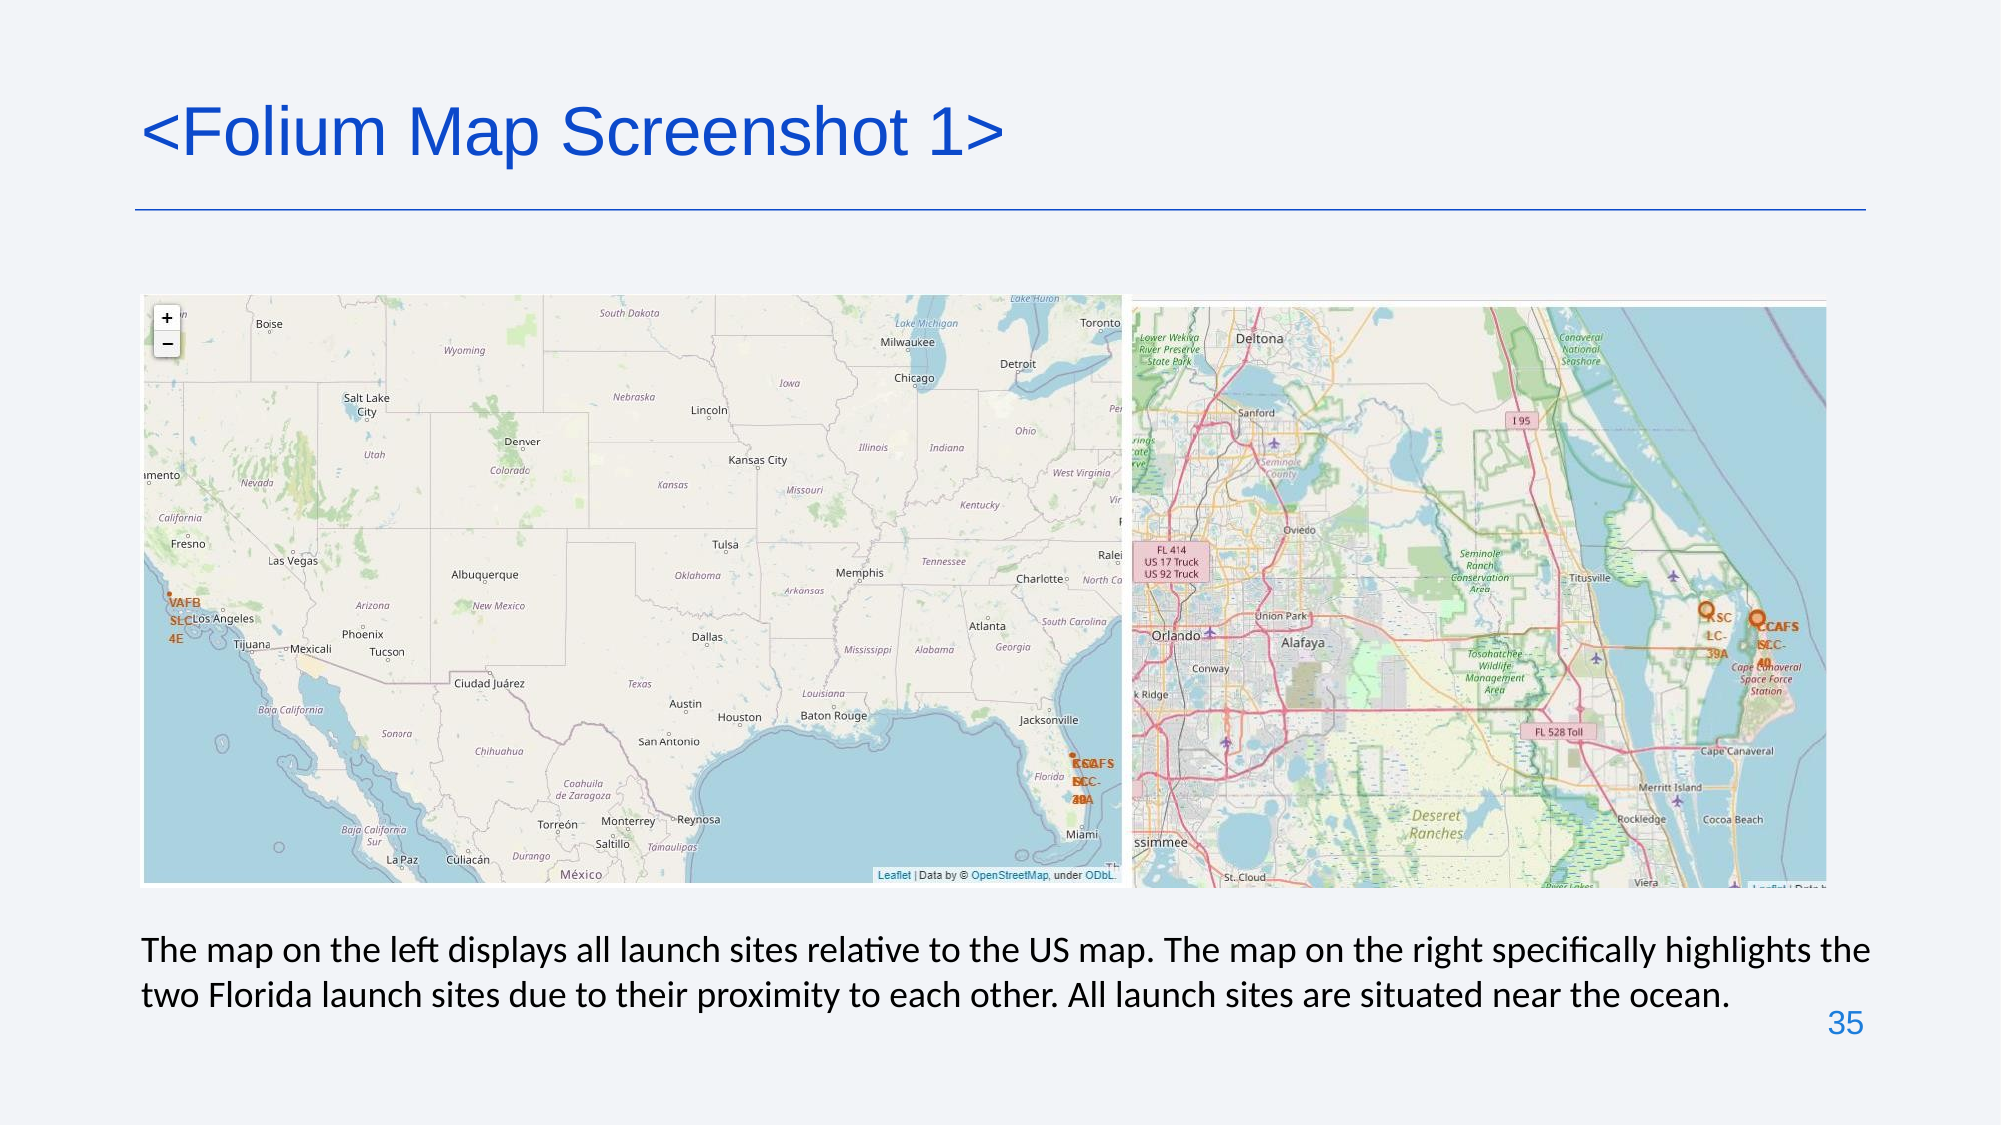

<Folium Map Screenshot 1>

The map on the left displays all launch sites relative to the US map. The map on the right specifically highlights the two Florida launch sites due to their proximity to each other. All launch sites are situated near the ocean.
35